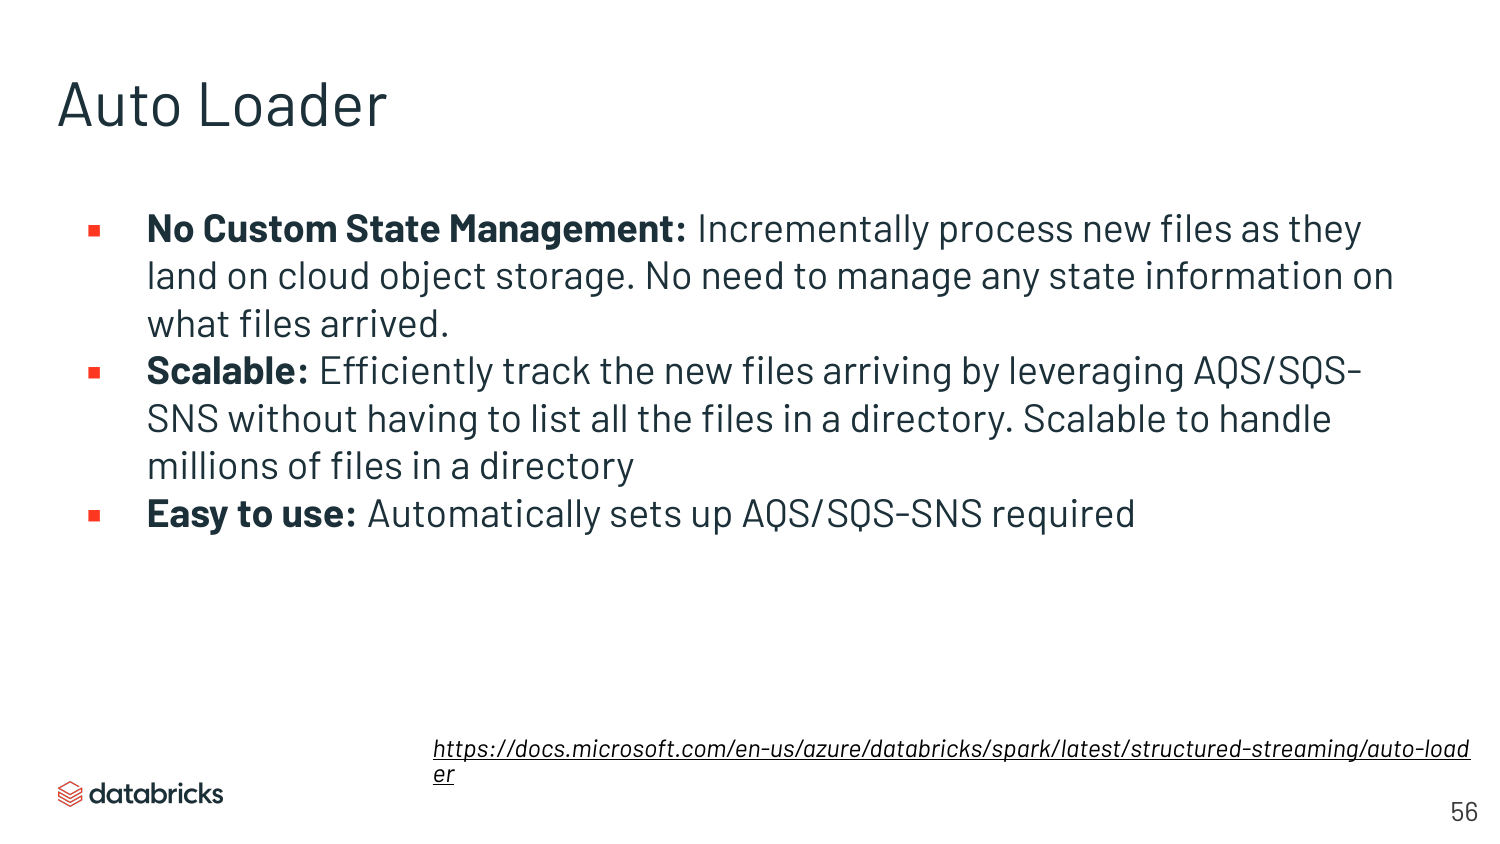

# Auto Loader
No Custom State Management: Incrementally process new files as they land on cloud object storage. No need to manage any state information on what files arrived.
Scalable: Efficiently track the new files arriving by leveraging AQS/SQS-SNS without having to list all the files in a directory. Scalable to handle millions of files in a directory
Easy to use: Automatically sets up AQS/SQS-SNS required
https://docs.microsoft.com/en-us/azure/databricks/spark/latest/structured-streaming/auto-loader
56